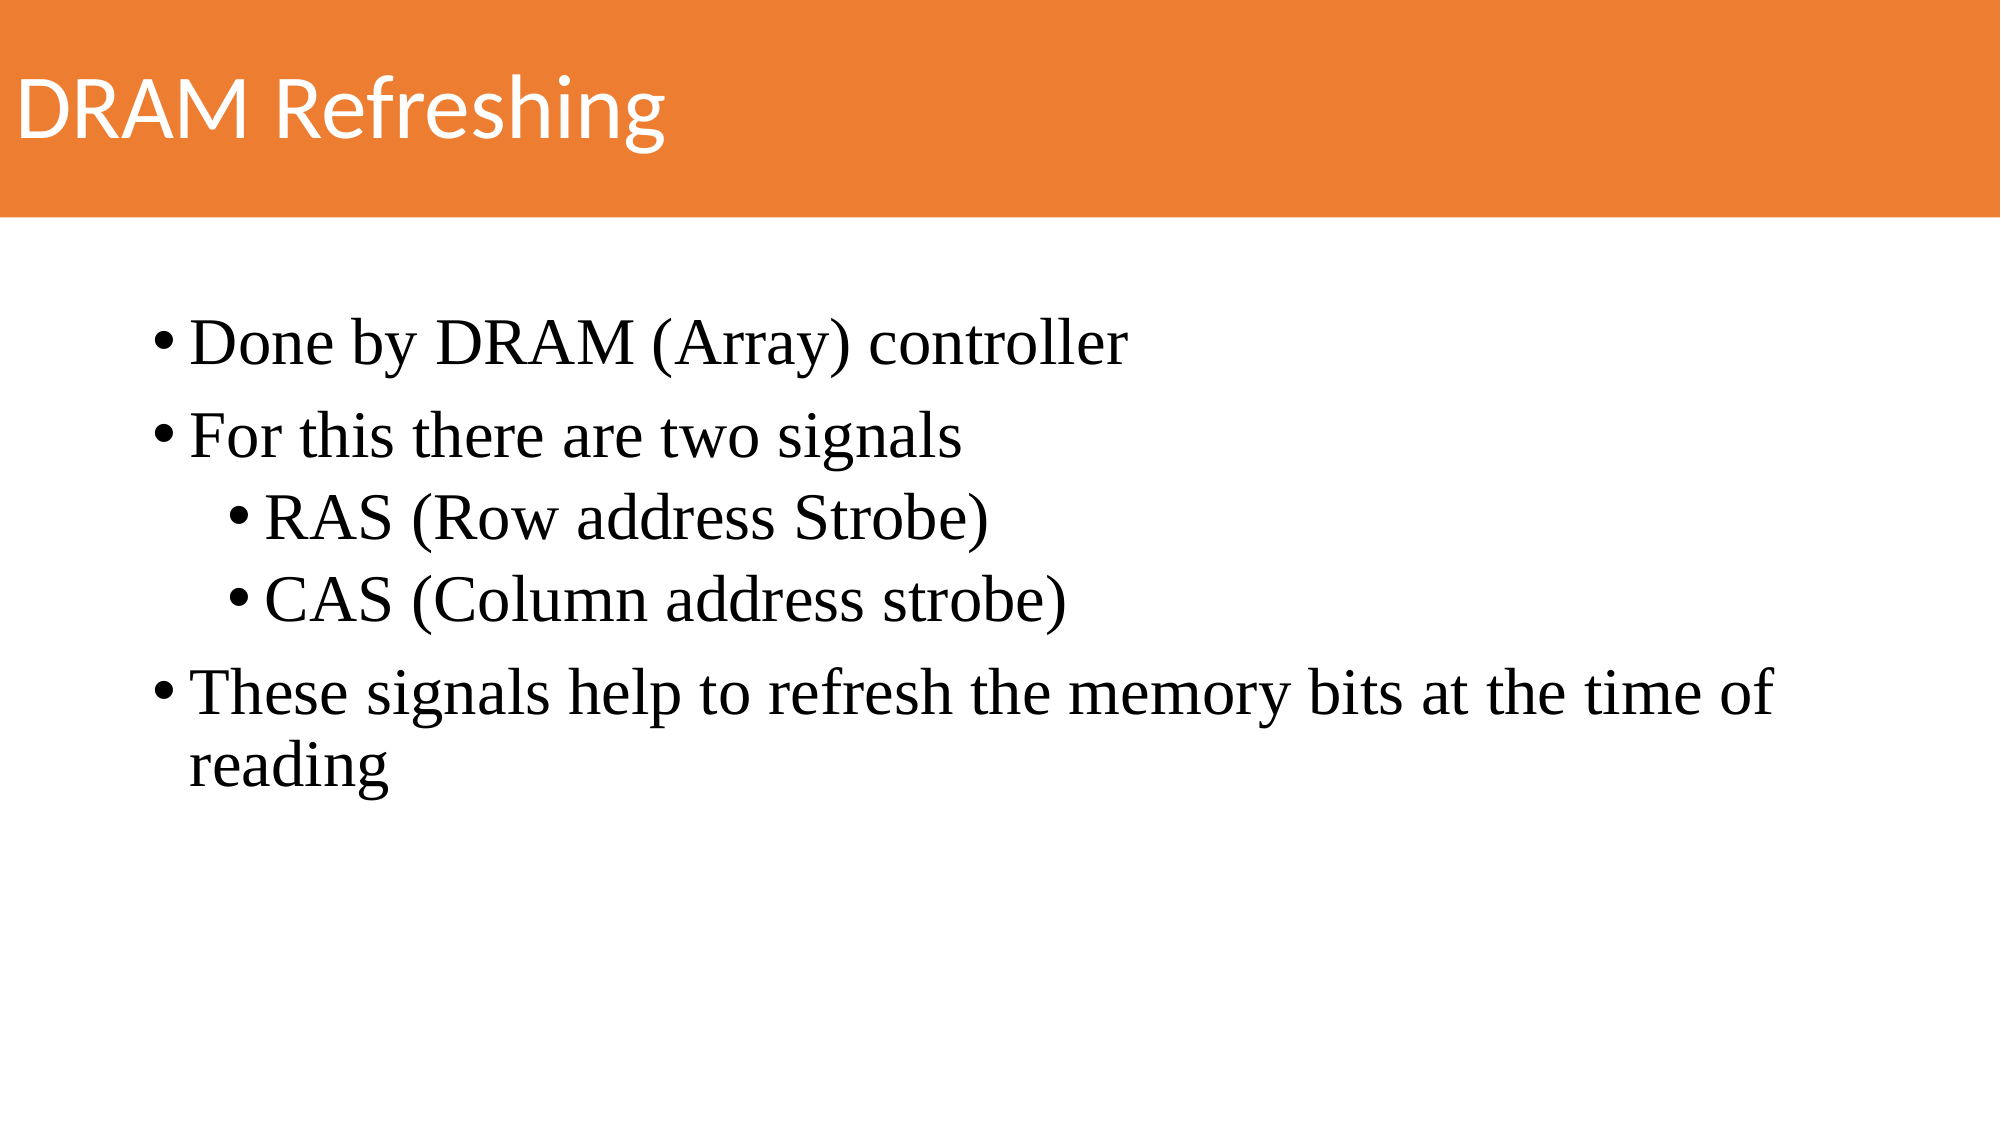

# DRAM Refreshing
Done by DRAM (Array) controller
For this there are two signals
RAS (Row address Strobe)
CAS (Column address strobe)
These signals help to refresh the memory bits at the time of reading